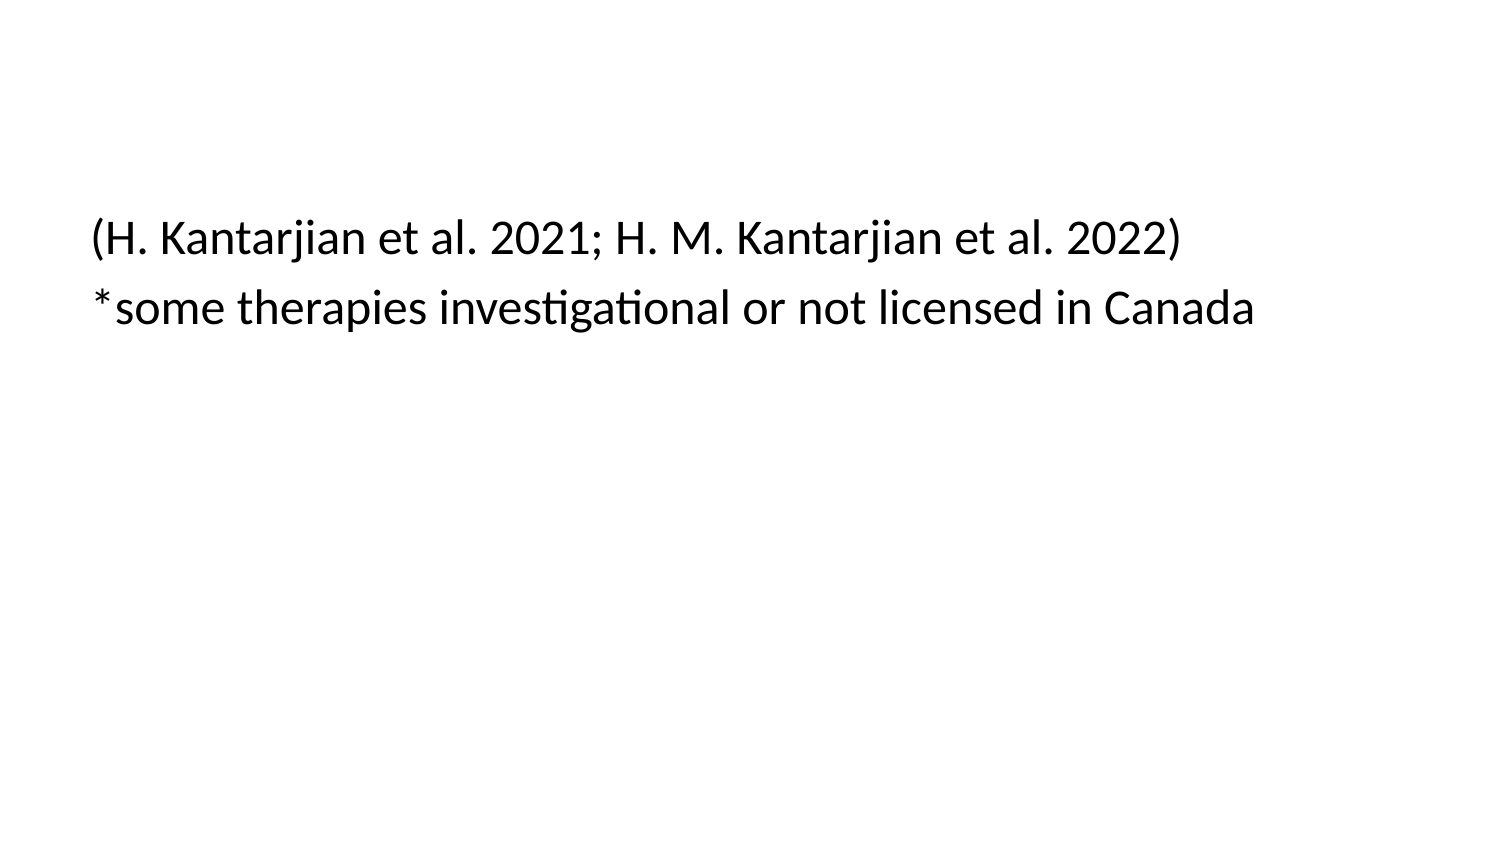

(H. Kantarjian et al. 2021; H. M. Kantarjian et al. 2022)
*some therapies investigational or not licensed in Canada